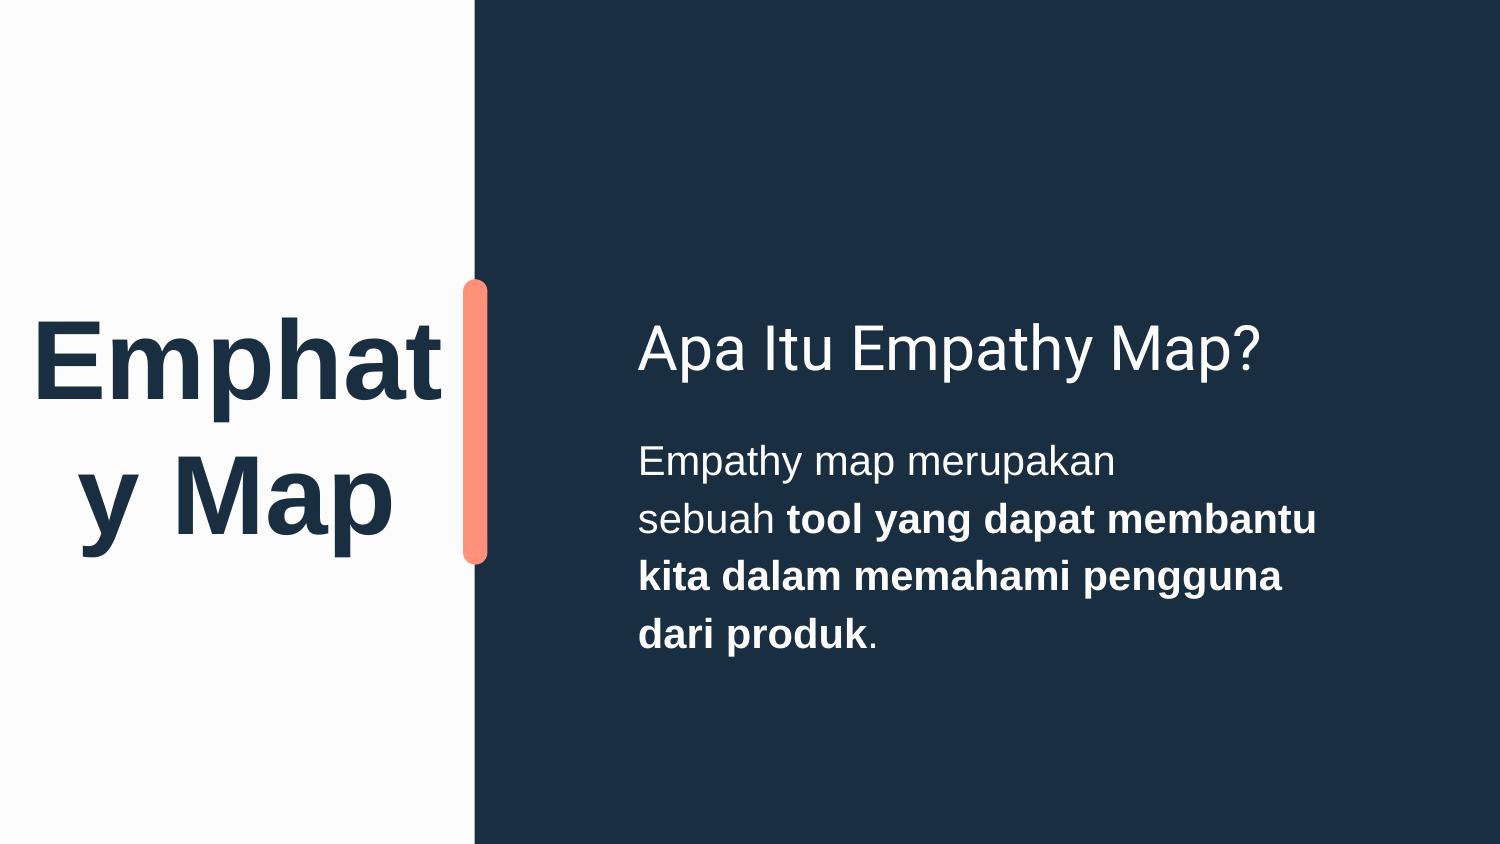

# Apa Itu Empathy Map?
Emphaty Map
Empathy map merupakan sebuah tool yang dapat membantu kita dalam memahami pengguna dari produk.